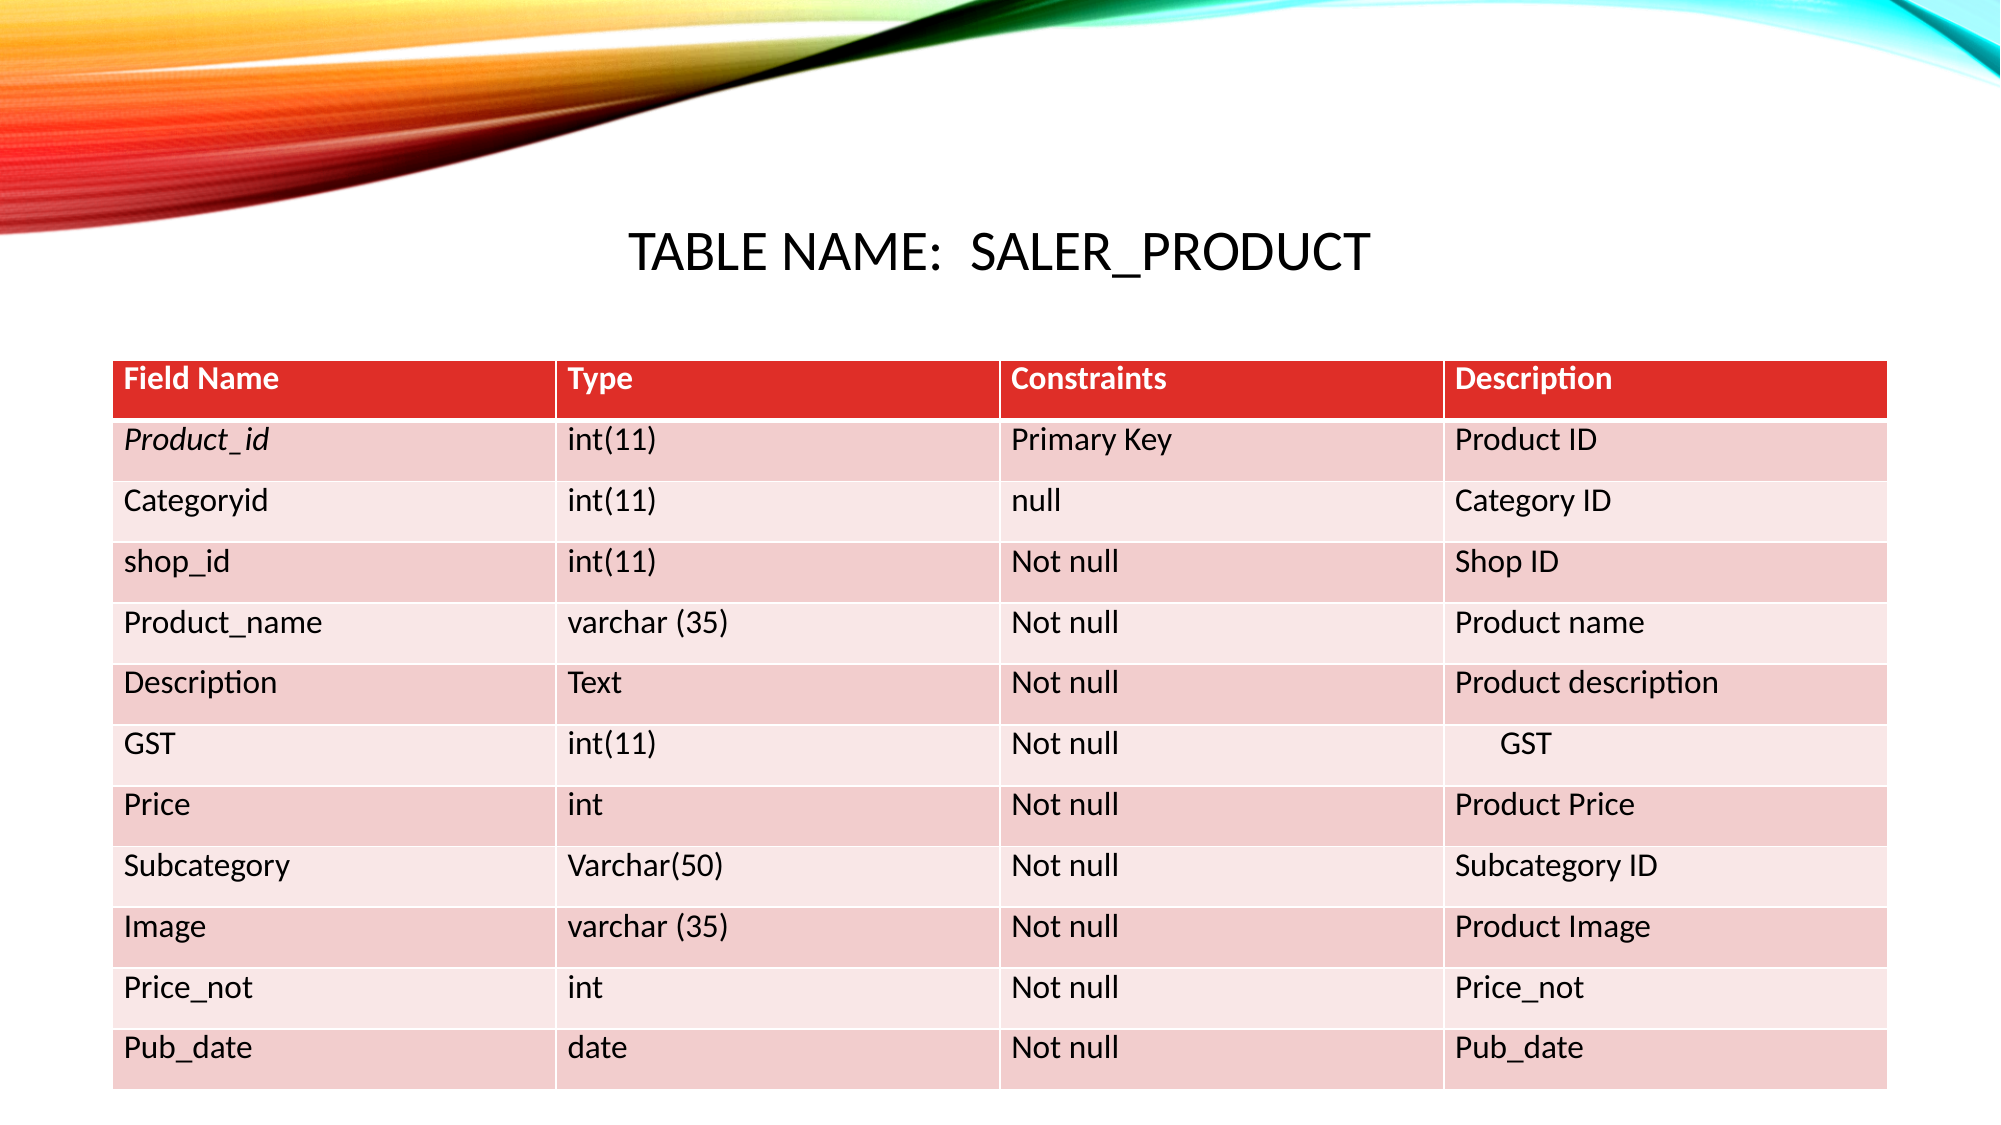

# Table name:  saler_product
| Field Name | Type | Constraints | Description |
| --- | --- | --- | --- |
| Product\_id | int(11) | Primary Key | Product ID |
| Categoryid | int(11) | null | Category ID |
| shop\_id | int(11) | Not null | Shop ID |
| Product\_name | varchar (35) | Not null | Product name |
| Description | Text | Not null | Product description |
| GST | int(11) | Not null | GST |
| Price | int | Not null | Product Price |
| Subcategory | Varchar(50) | Not null | Subcategory ID |
| Image | varchar (35) | Not null | Product Image |
| Price\_not | int | Not null | Price\_not |
| Pub\_date | date | Not null | Pub\_date |